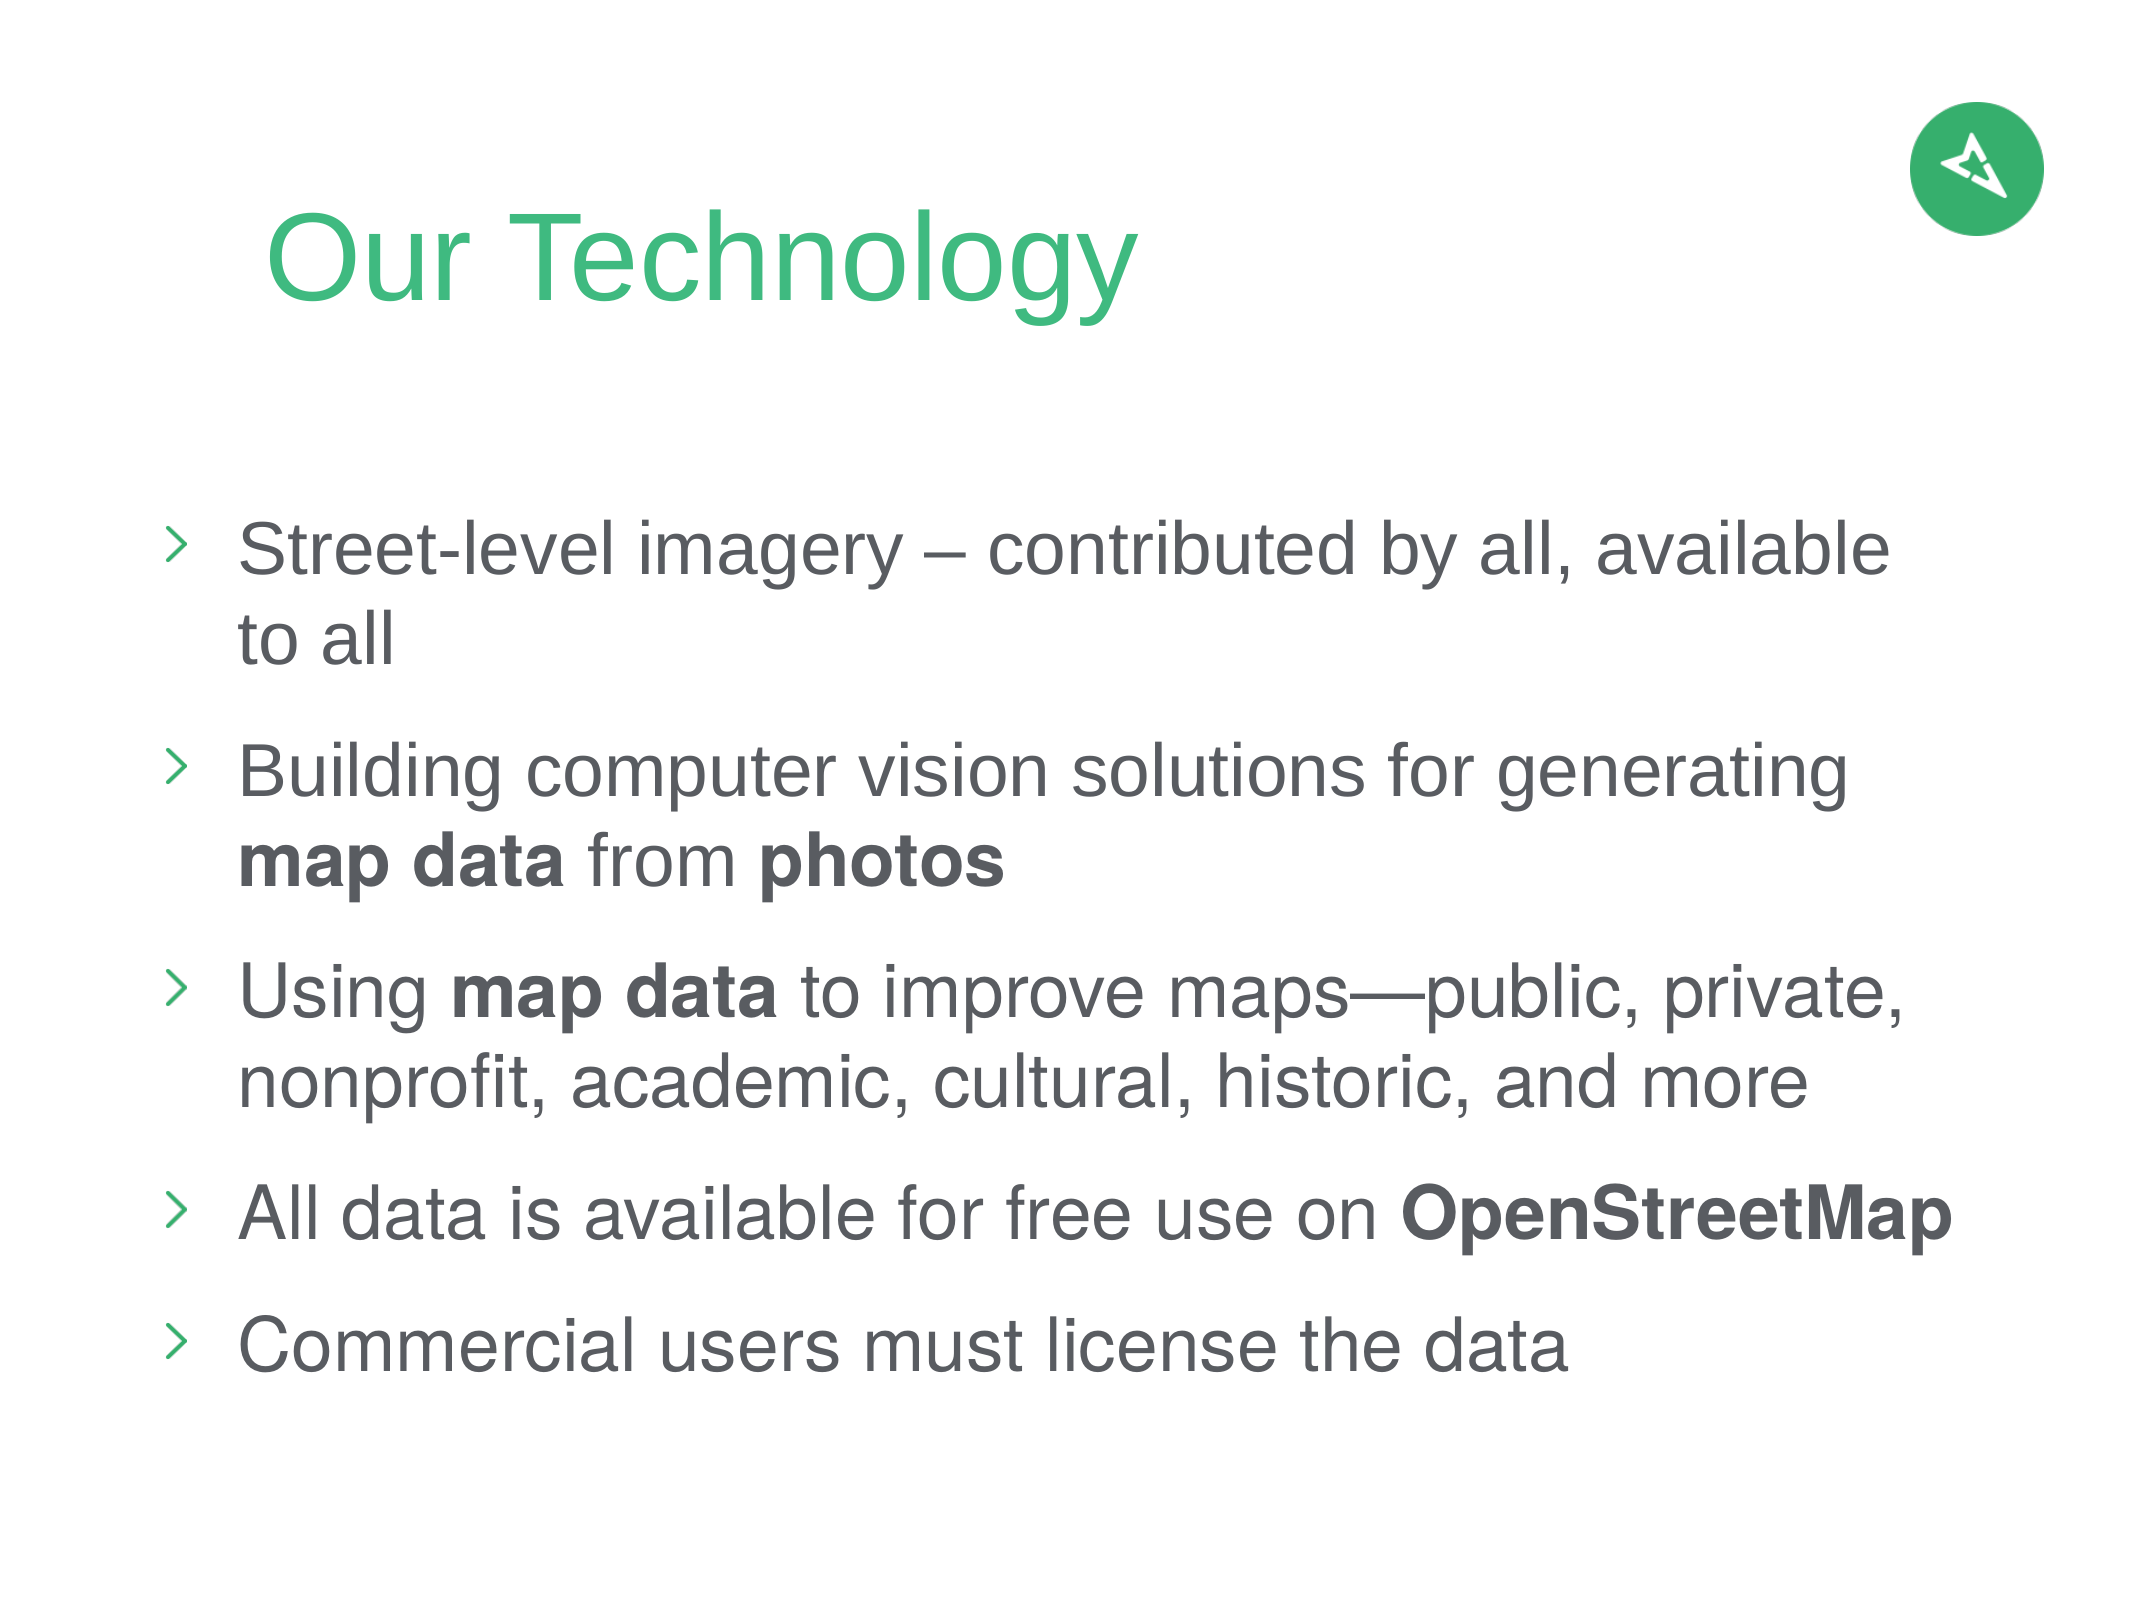

Street-level imagery – contributed by all, available to all
Building computer vision solutions for generating map data from photos
Using map data to improve maps—public, private, nonprofit, academic, cultural, historic, and more
All data is available for free use on OpenStreetMap
Commercial users must license the data
# Our Technology